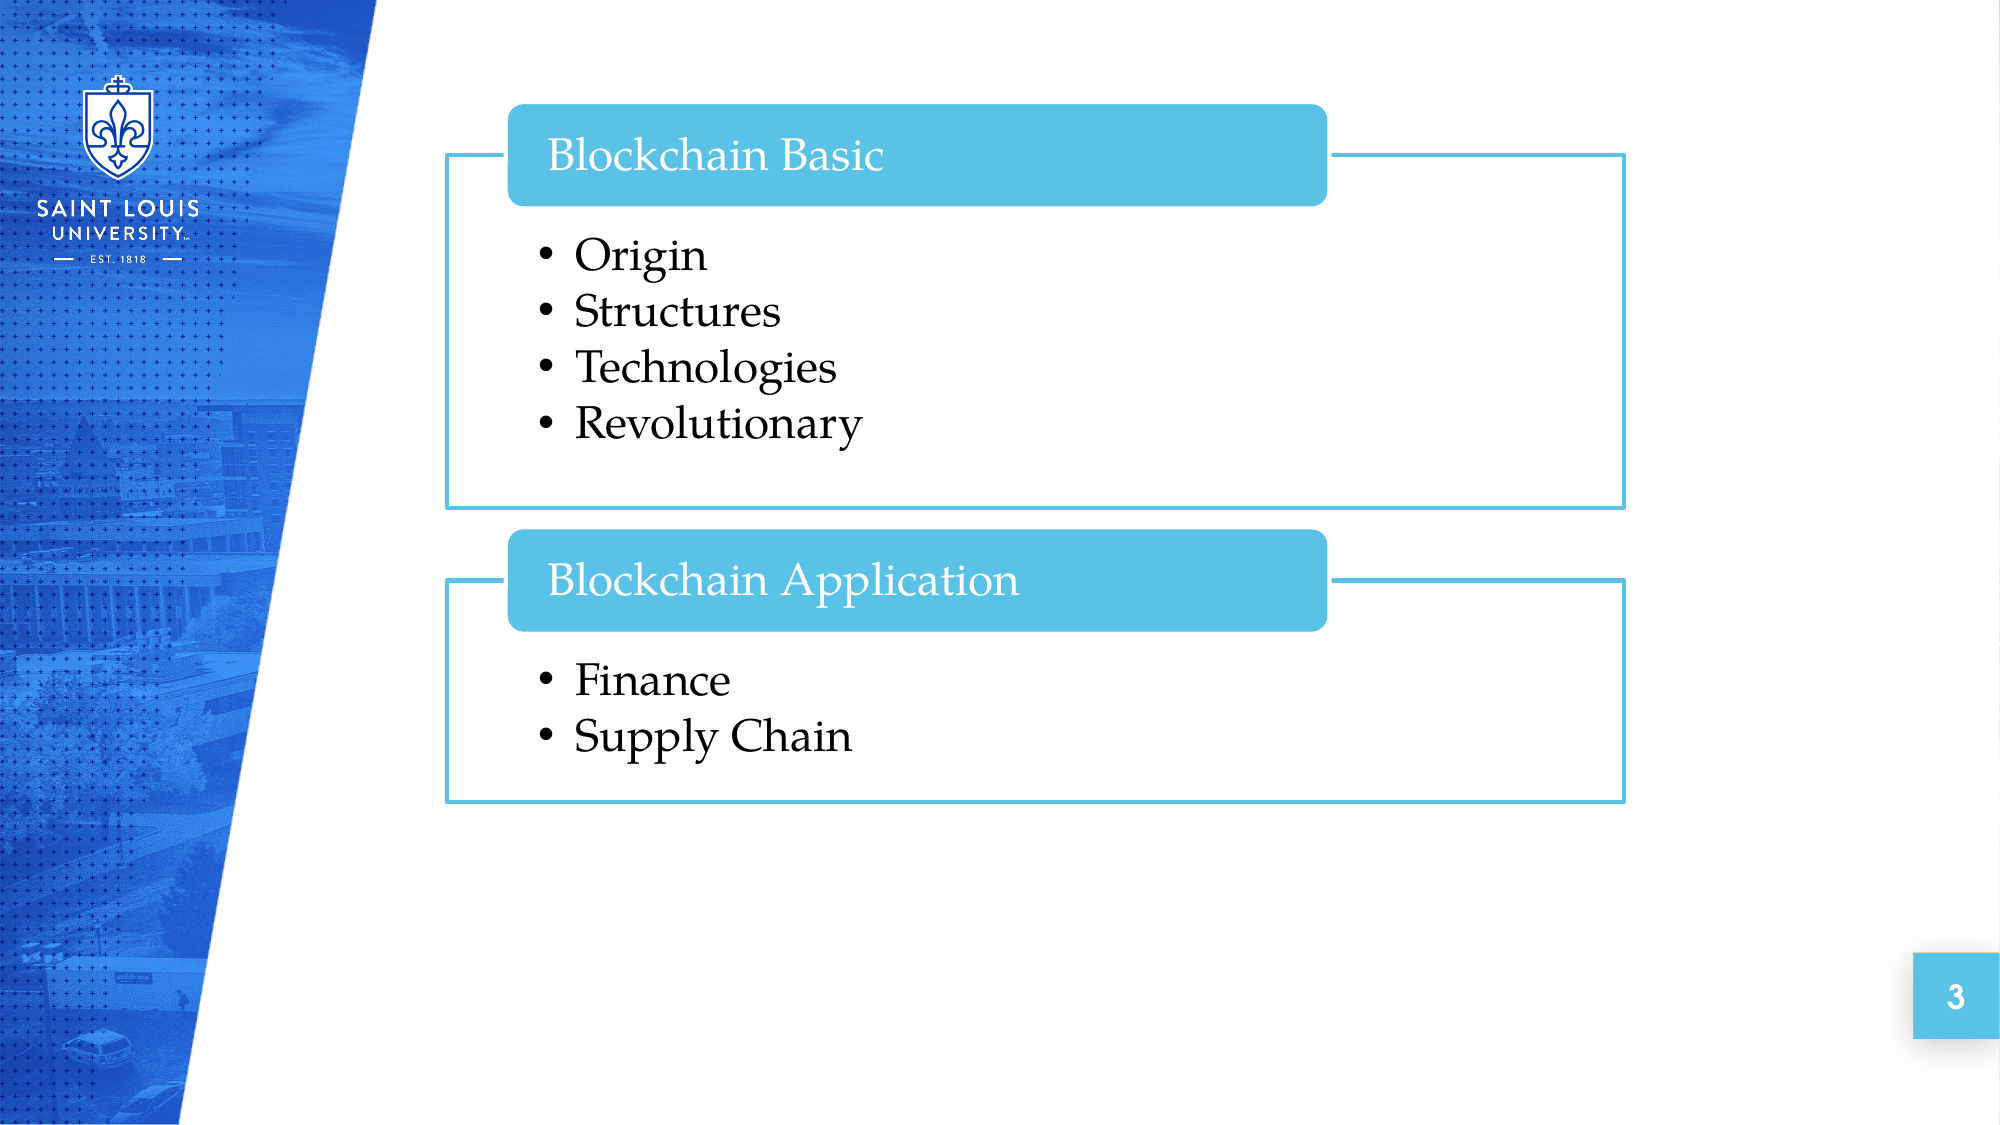

Origin
Structures
Technologies
Revolutionary
Blockchain Basic
Finance
Supply Chain
Blockchain Application
3